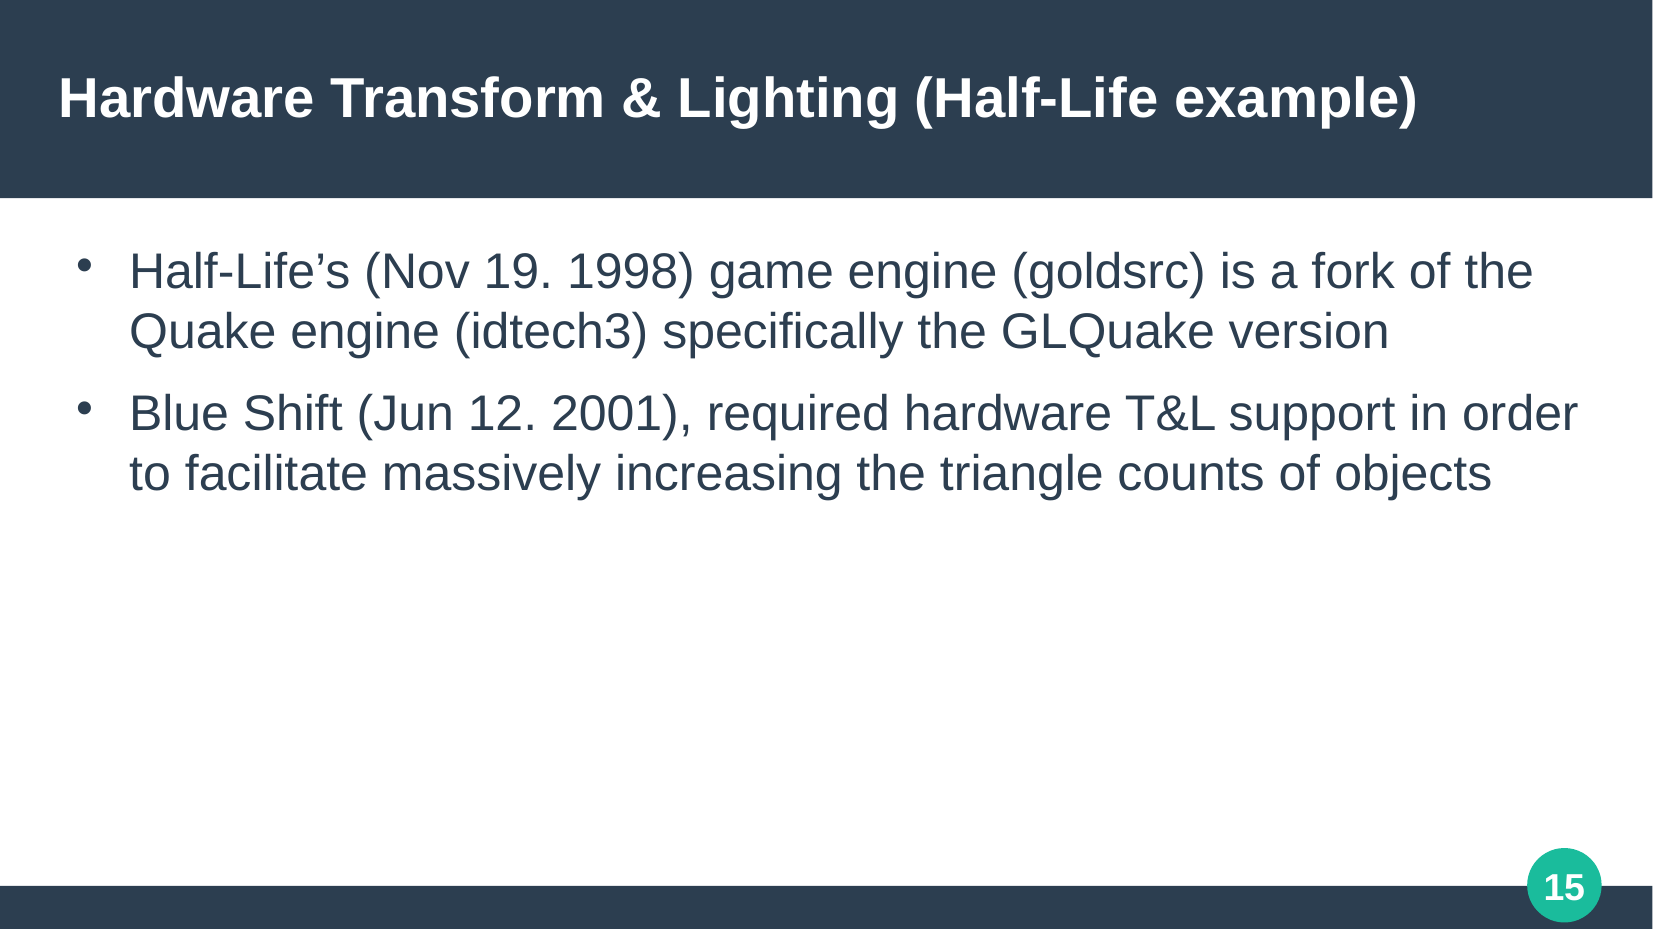

# Hardware Transform & Lighting (Half-Life example)
Half-Life’s (Nov 19. 1998) game engine (goldsrc) is a fork of the Quake engine (idtech3) specifically the GLQuake version
Blue Shift (Jun 12. 2001), required hardware T&L support in order to facilitate massively increasing the triangle counts of objects